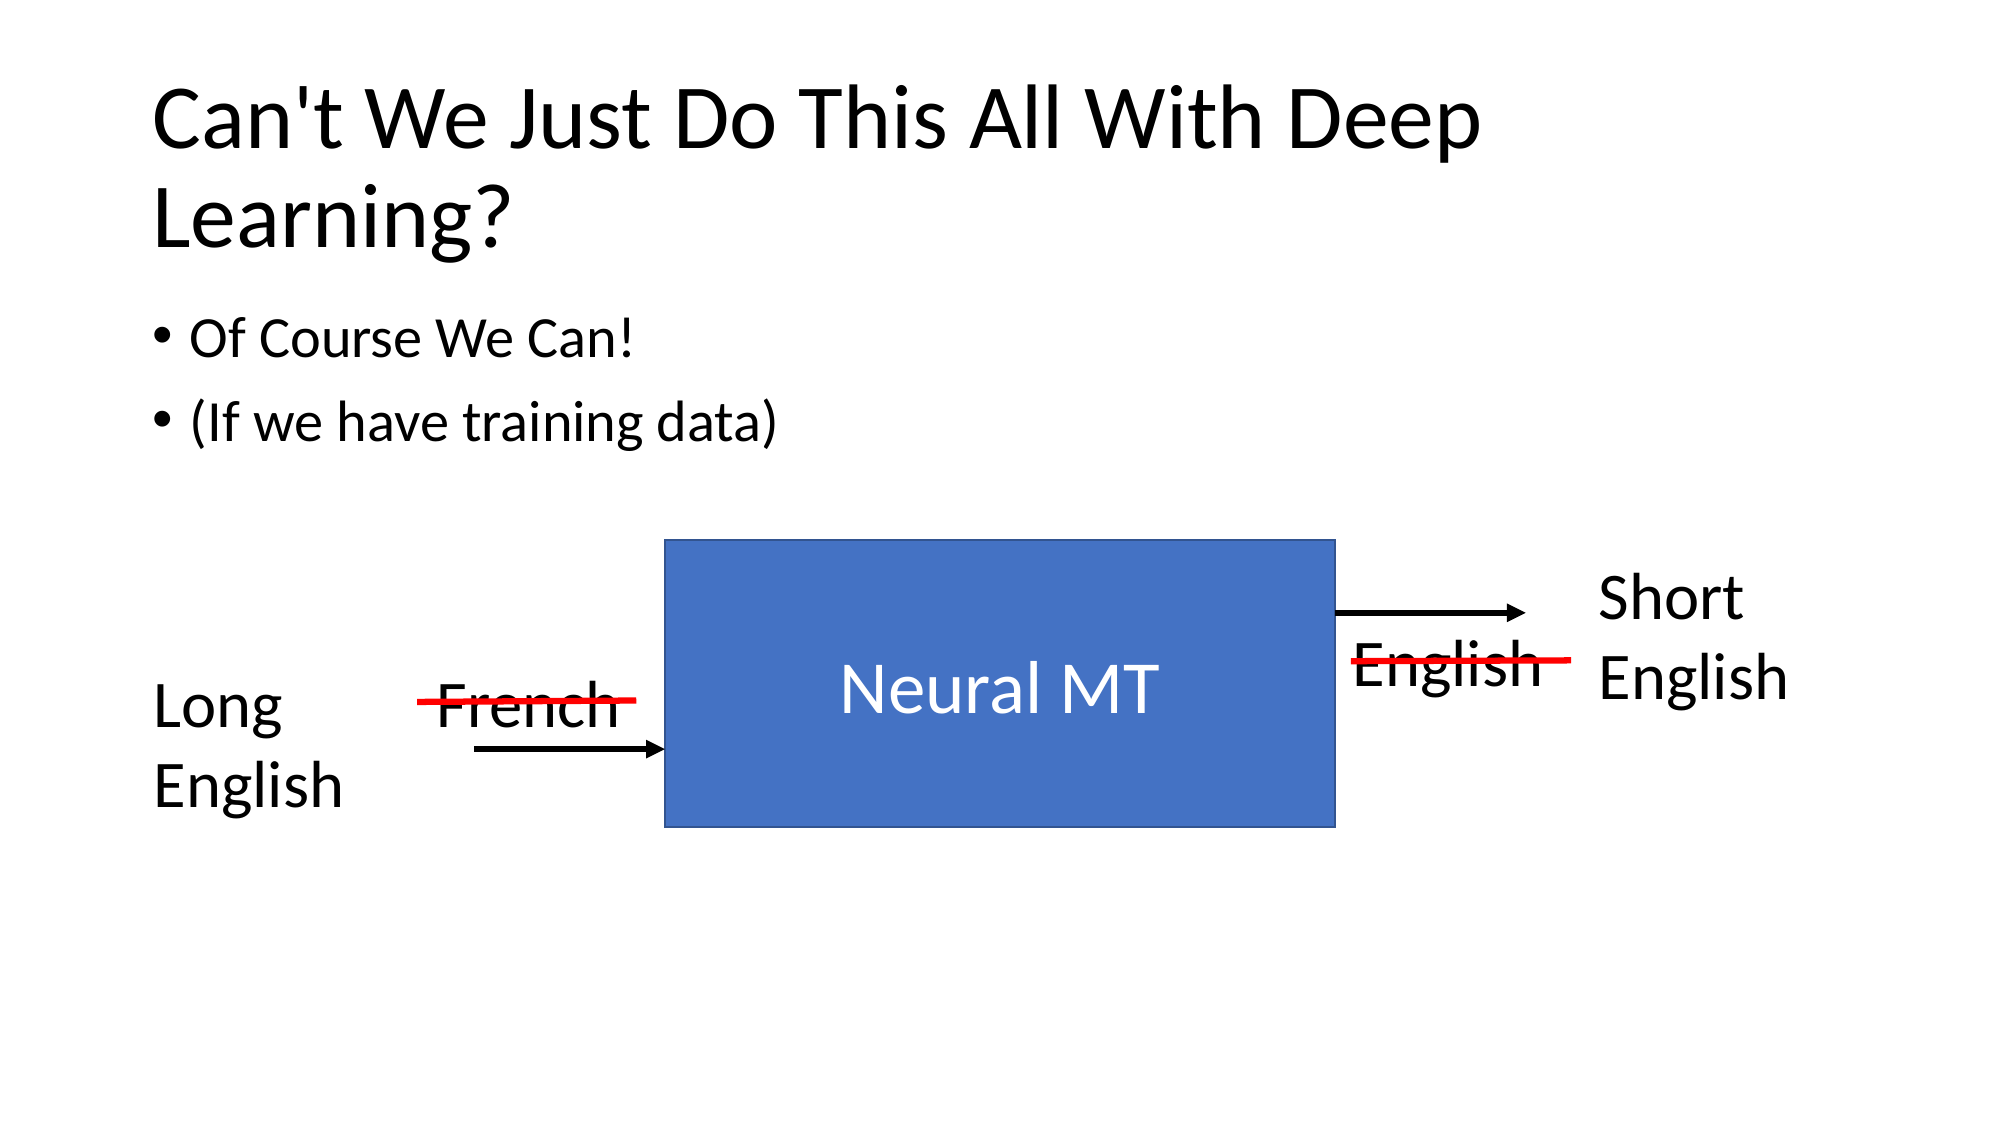

# Can't We Just Do This All With Deep Learning?
Of Course We Can!
(If we have training data)
Neural MT
Short
English
English
Long
English
French